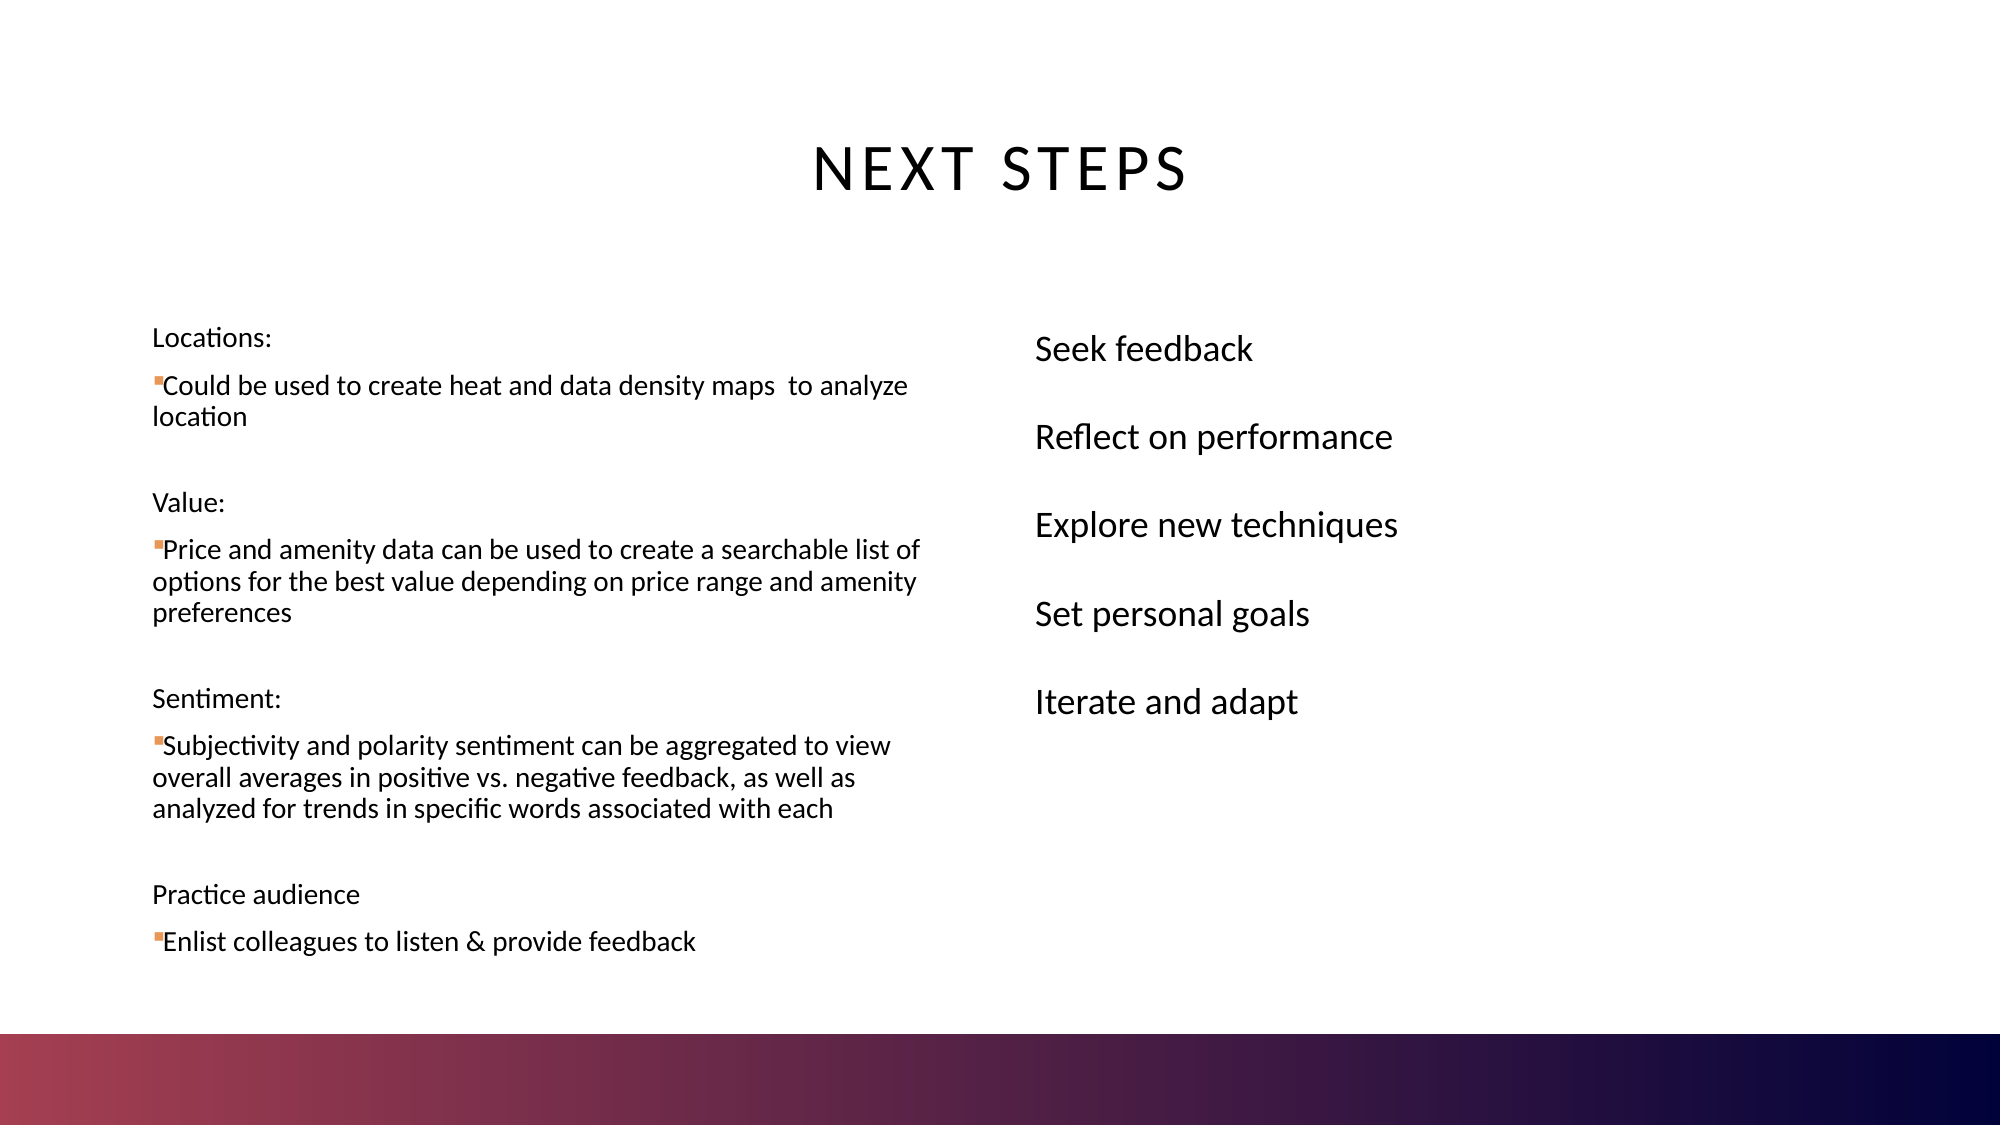

# Next steps
Locations:
Could be used to create heat and data density maps  to analyze location
Value:
Price and amenity data can be used to create a searchable list of options for the best value depending on price range and amenity preferences
Sentiment:
Subjectivity and polarity sentiment can be aggregated to view overall averages in positive vs. negative feedback, as well as analyzed for trends in specific words associated with each
Practice audience
Enlist colleagues to listen & provide feedback

Seek feedback
Reflect on performance
Explore new techniques
Set personal goals
Iterate and adapt